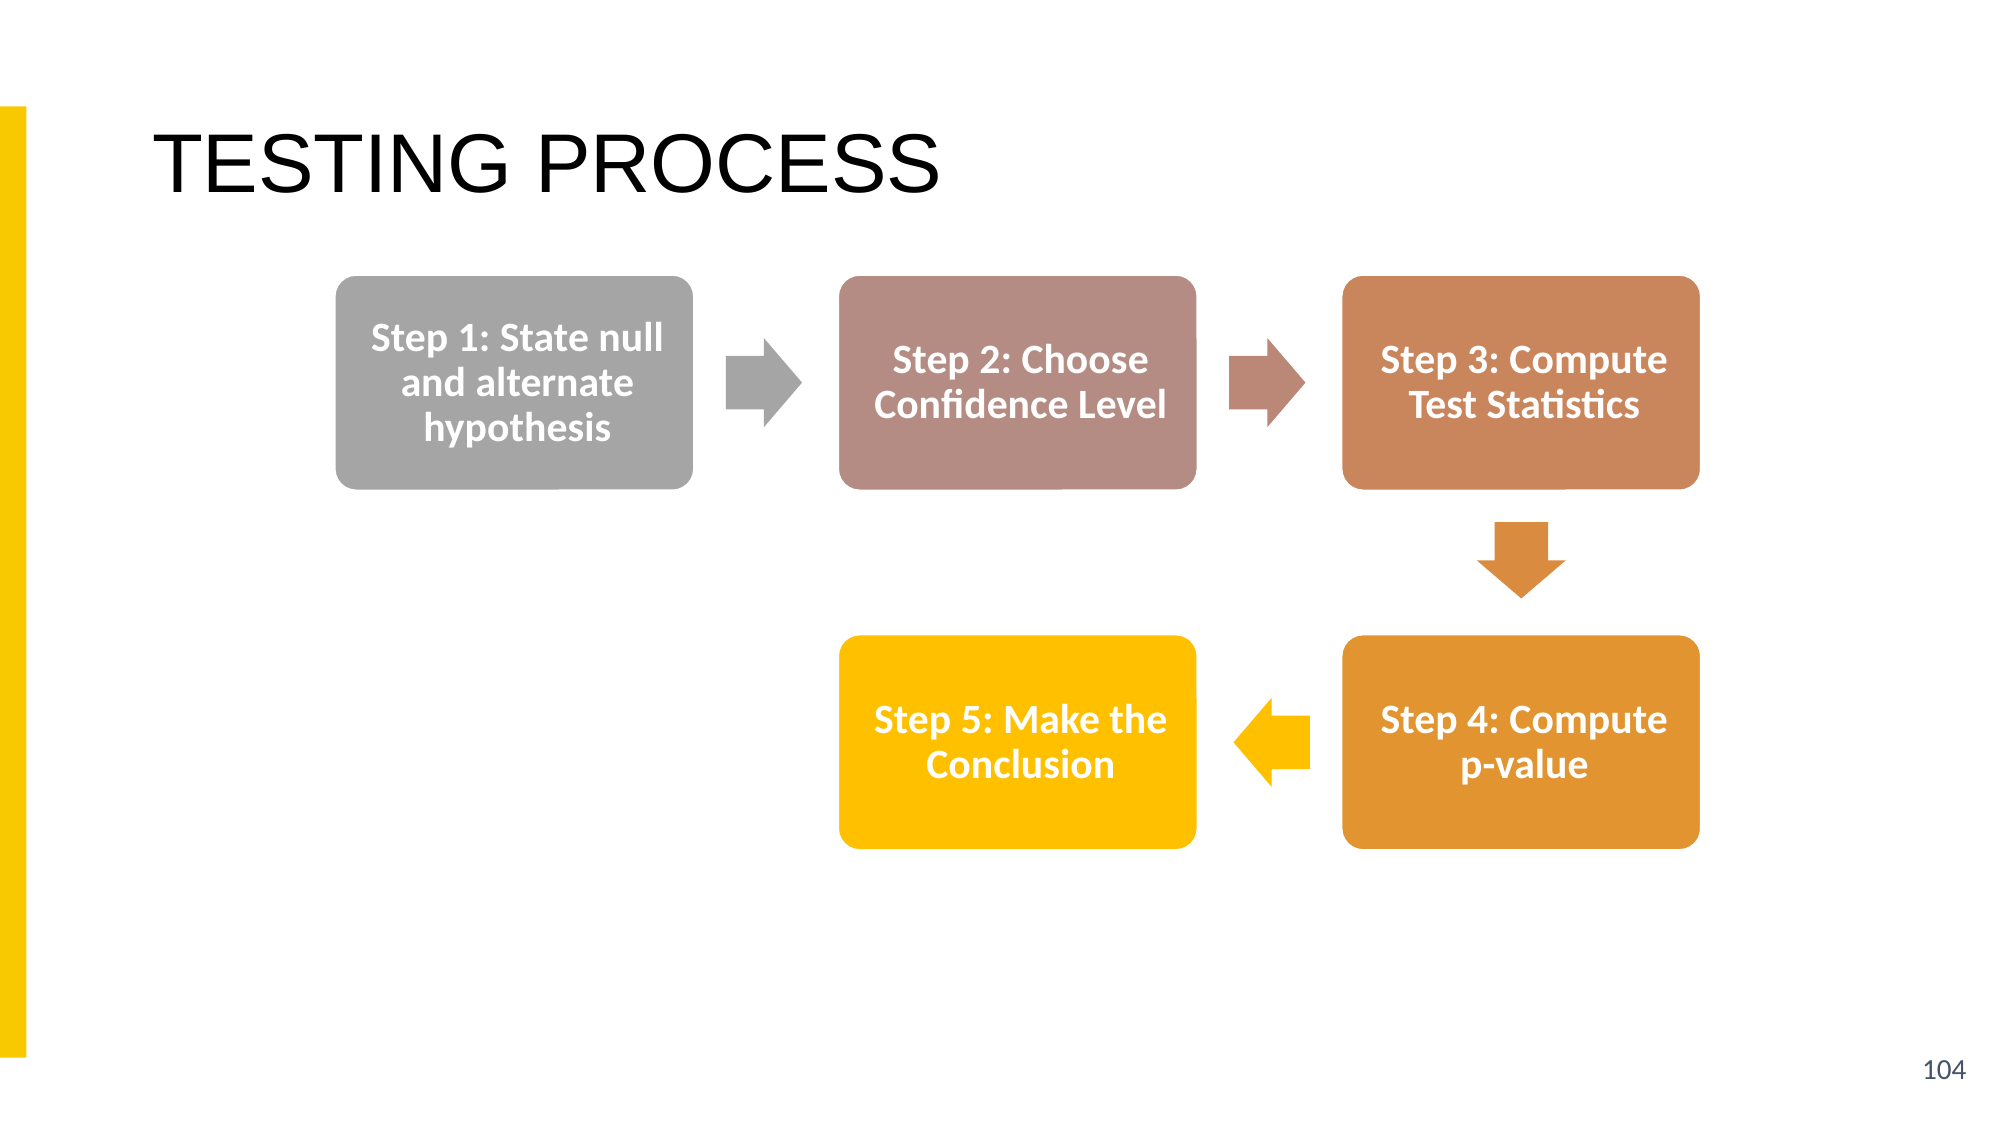

TESTING PROCESS
Step 1: State null and alternate hypothesis

Step 2: Choose Confidence Level

Step 3: Compute Test Statistics

Step 4: Compute p-value

Step 5: Make the Conclusion
104